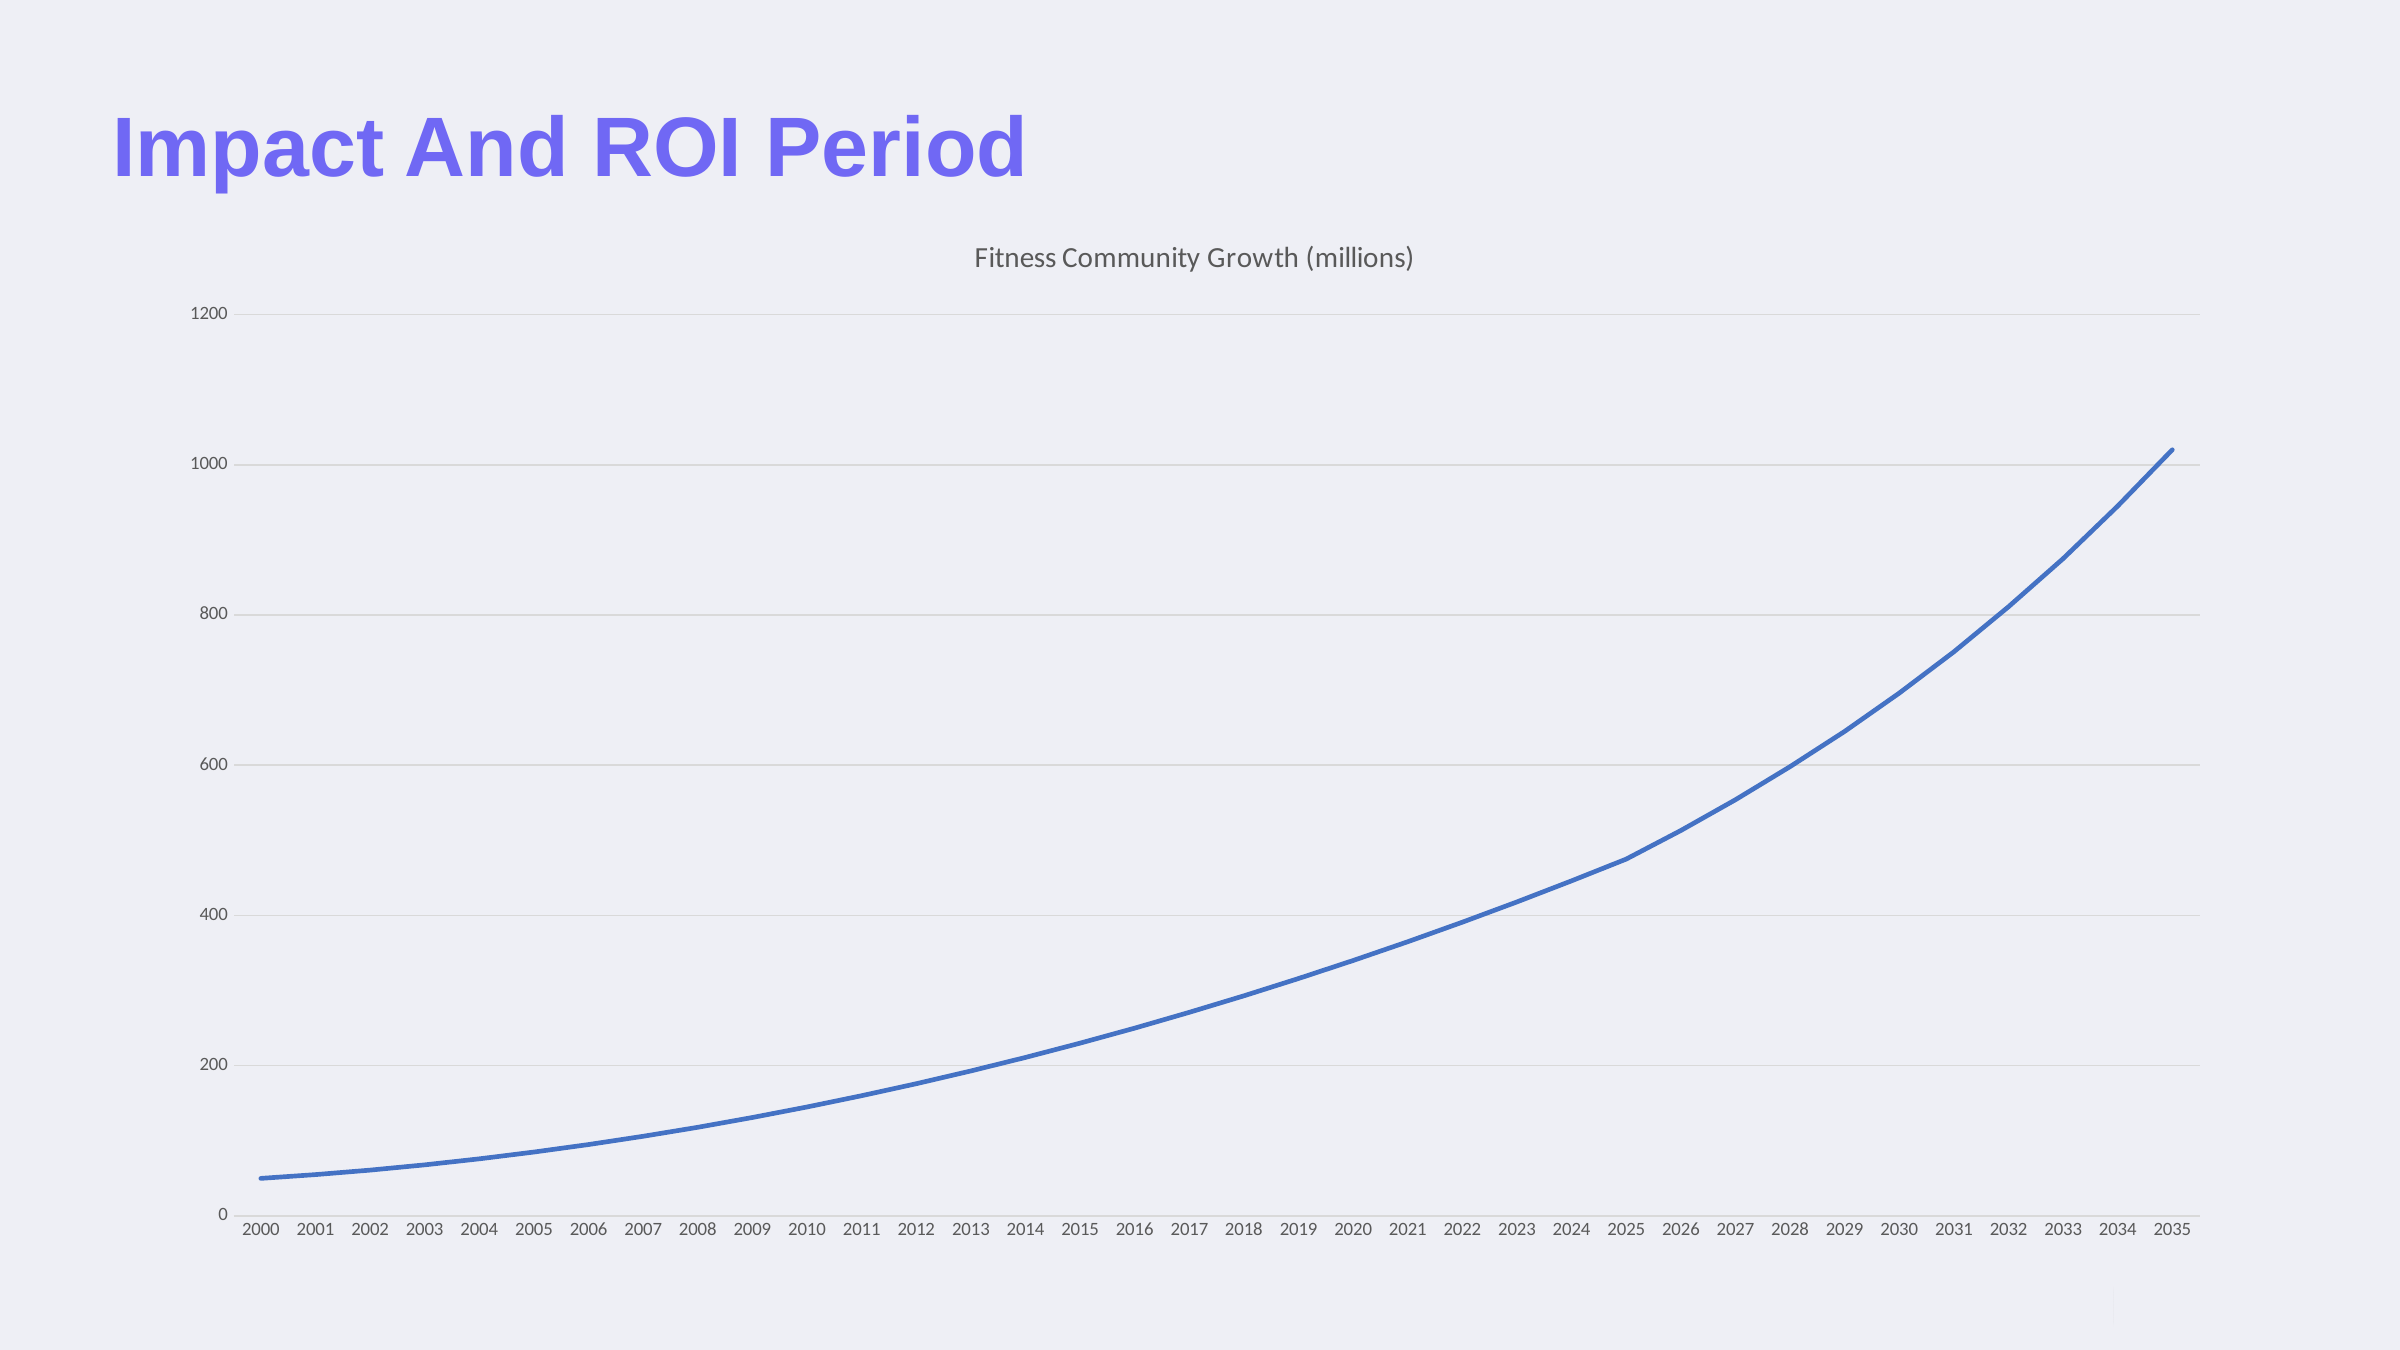

Impact And ROI Period

### Chart:

| Category | Fitness Community Growth (millions) |
|---|---|
| 2000 | 50.0 |
| 2001 | 55.0 |
| 2002 | 61.0 |
| 2003 | 68.0 |
| 2004 | 76.0 |
| 2005 | 85.0 |
| 2006 | 95.0 |
| 2007 | 106.0 |
| 2008 | 118.0 |
| 2009 | 131.0 |
| 2010 | 145.0 |
| 2011 | 160.0 |
| 2012 | 176.0 |
| 2013 | 193.0 |
| 2014 | 211.0 |
| 2015 | 230.0 |
| 2016 | 250.0 |
| 2017 | 271.0 |
| 2018 | 293.0 |
| 2019 | 316.0 |
| 2020 | 340.0 |
| 2021 | 365.0 |
| 2022 | 391.0 |
| 2023 | 418.0 |
| 2024 | 446.0 |
| 2025 | 475.0 |
| 2026 | 513.0 |
| 2027 | 554.0 |
| 2028 | 598.0 |
| 2029 | 645.0 |
| 2030 | 696.0 |
| 2031 | 751.0 |
| 2032 | 811.0 |
| 2033 | 875.0 |
| 2034 | 945.0 |
| 2035 | 1020.0 |